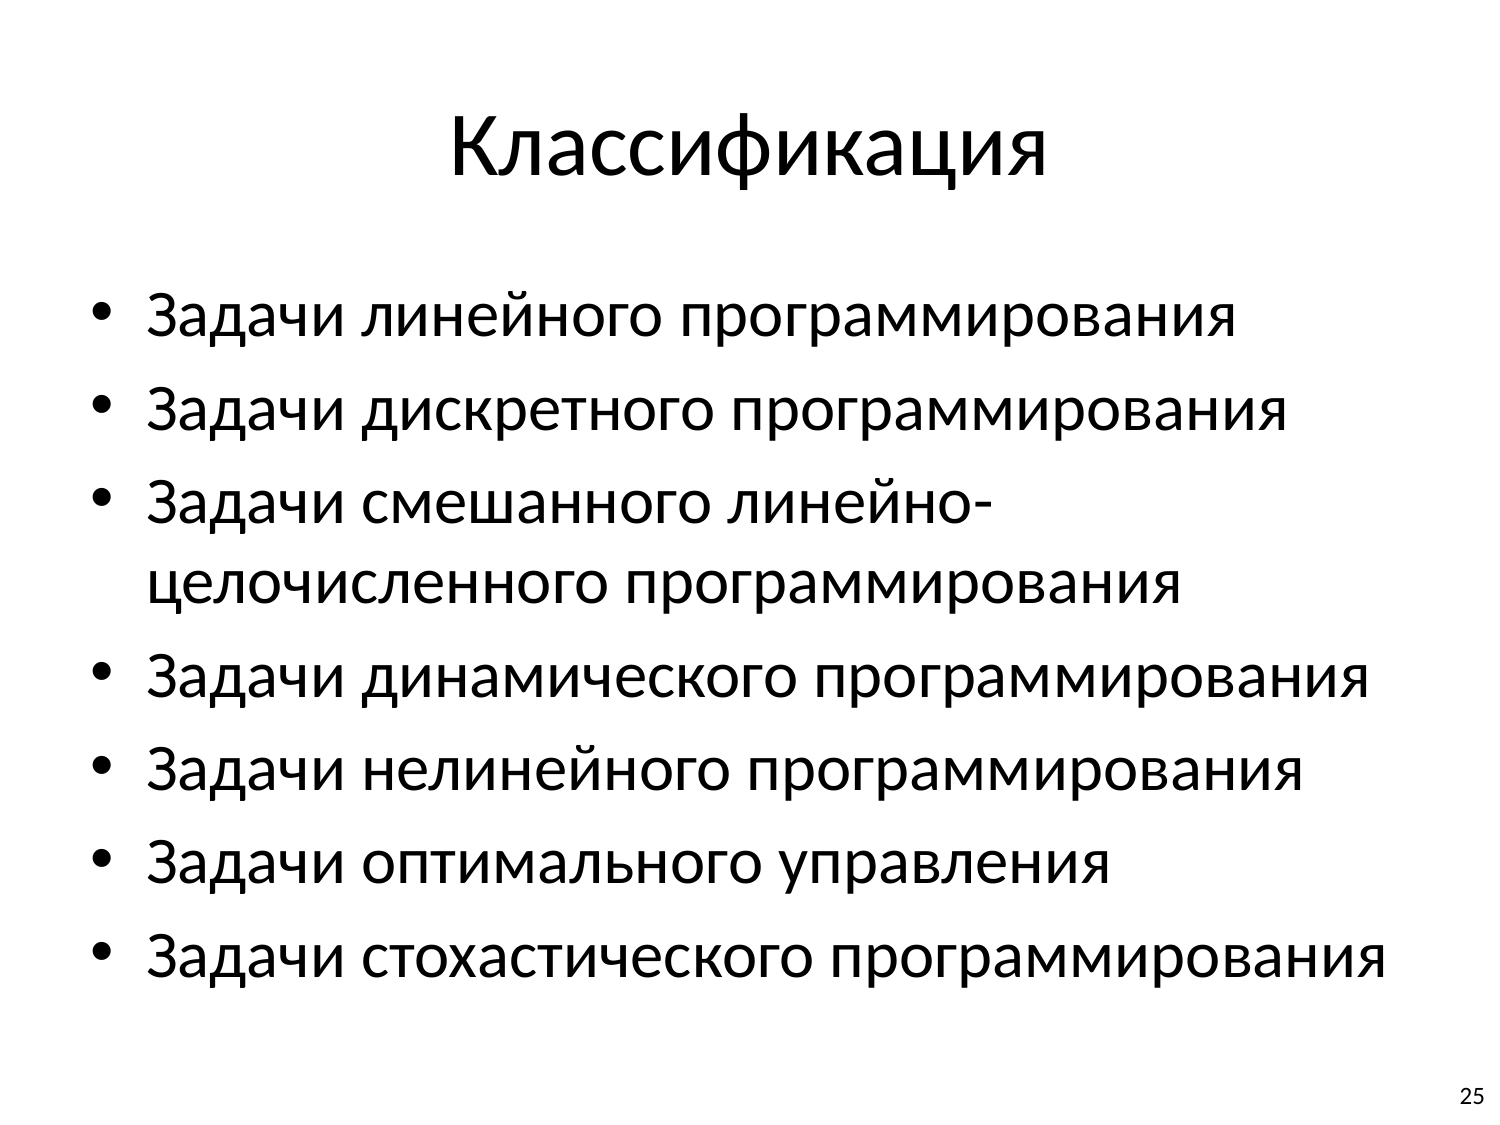

# Классификация
Задачи линейного программирования
Задачи дискретного программирования
Задачи смешанного линейно-целочисленного программирования
Задачи динамического программирования
Задачи нелинейного программирования
Задачи оптимального управления
Задачи стохастического программирования
25